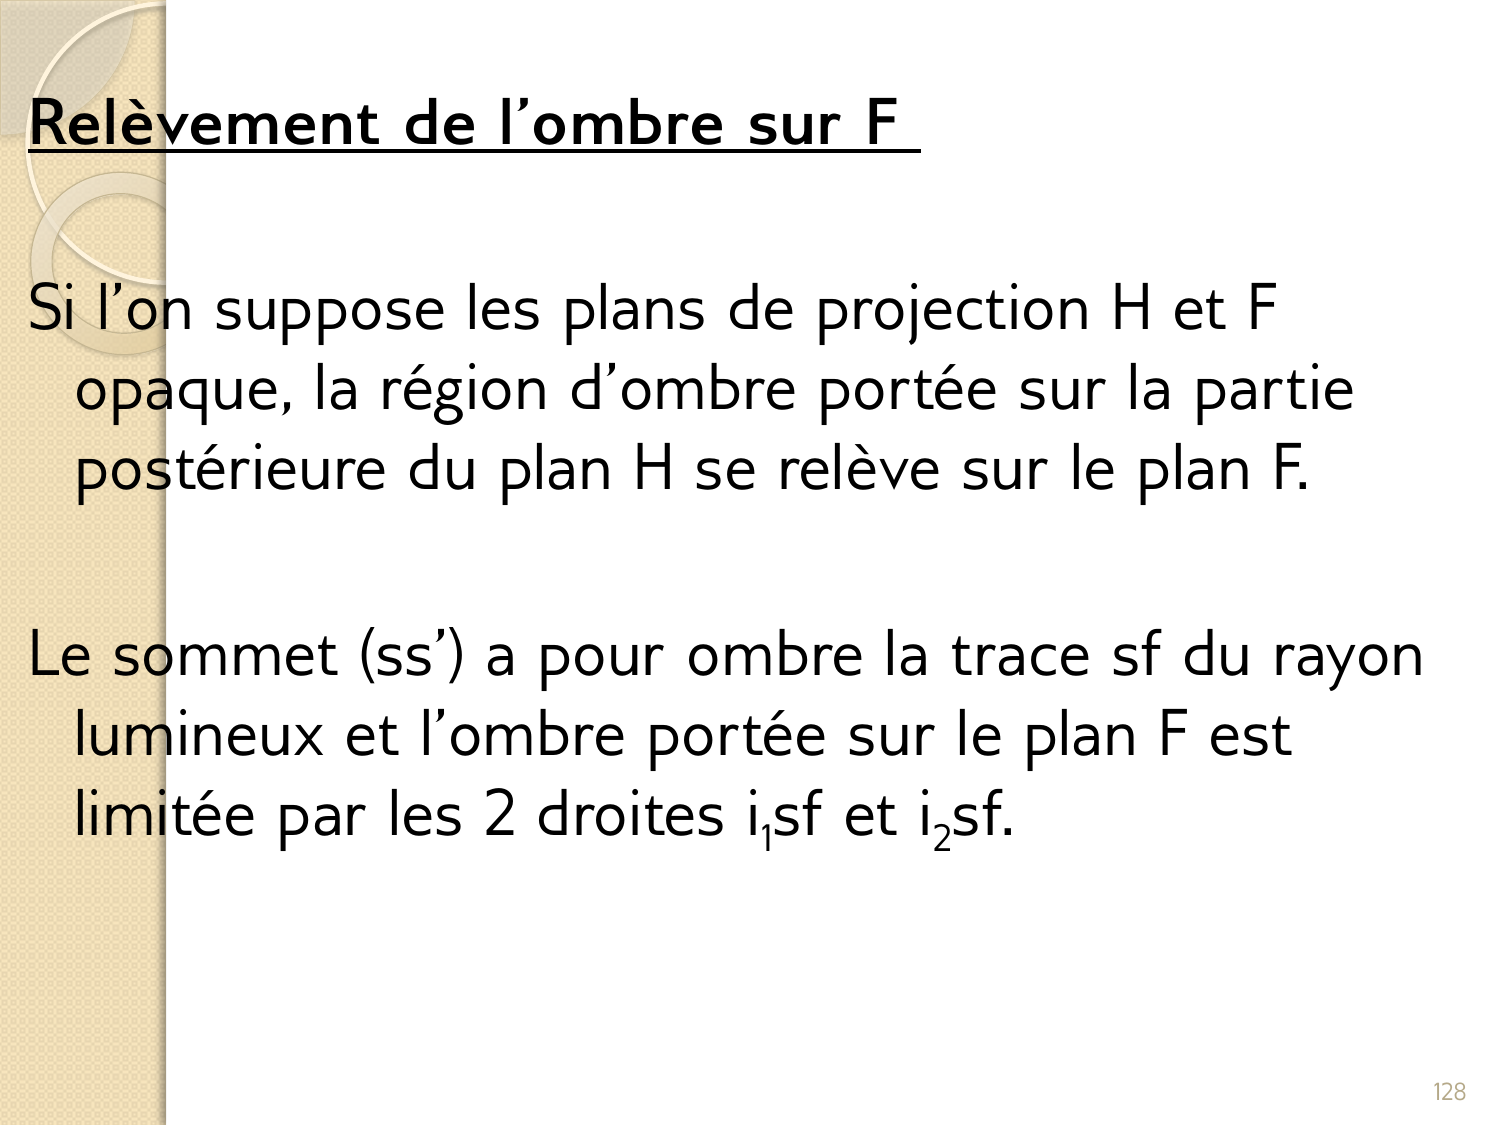

Relèvement de l’ombre sur F

Si l’on suppose les plans de projection H et F opaque, la région d’ombre portée sur la partie postérieure du plan H se relève sur le plan F.

Le sommet (ss’) a pour ombre la trace sf du rayon lumineux et l’ombre portée sur le plan F est limitée par les 2 droites i1sf et i2sf.

128